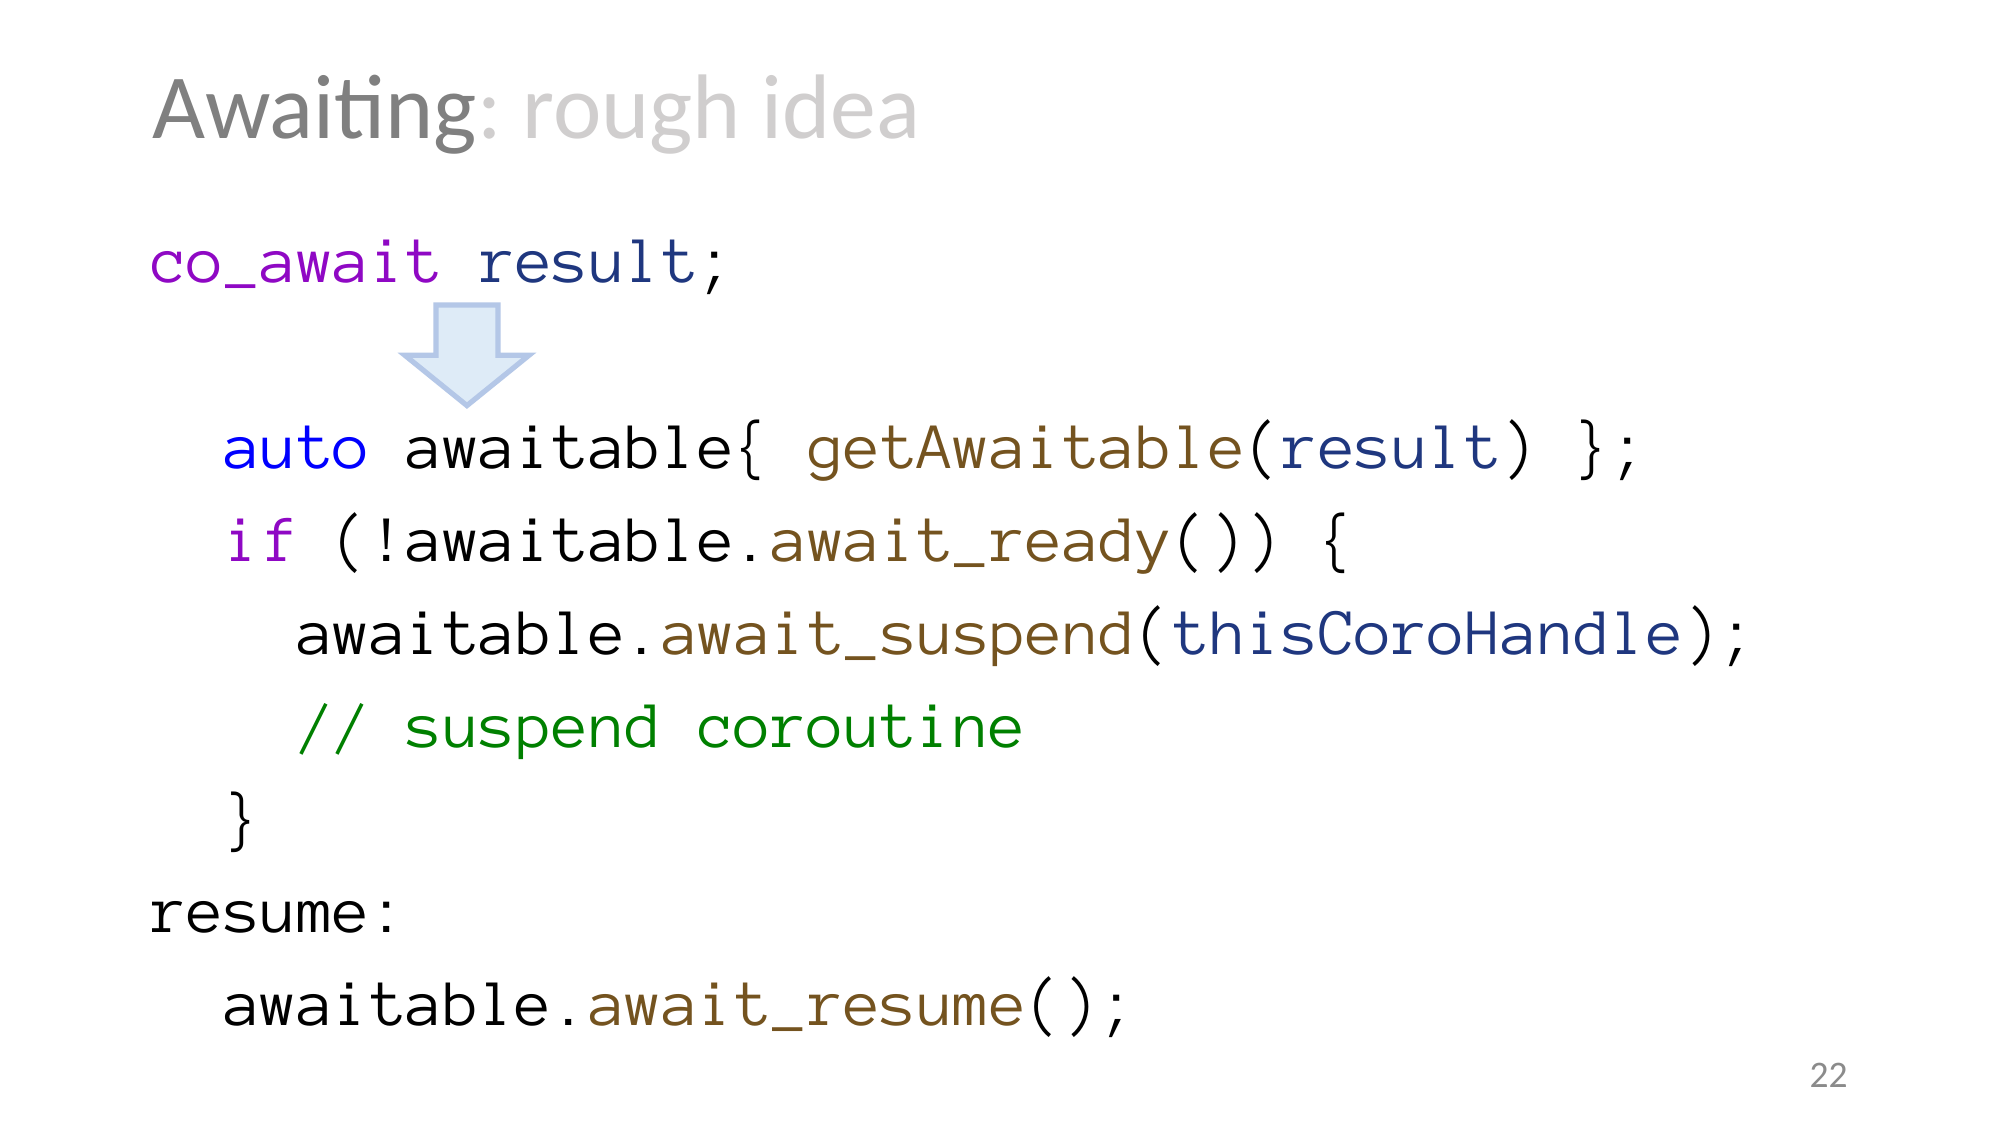

# Awaiting: rough idea
co_await result;

  auto awaitable{ getAwaitable(result) };
  if (!awaitable.await_ready()) {
    awaitable.await_suspend(thisCoroHandle);
    // suspend coroutine
  }
resume:
  awaitable.await_resume();

22